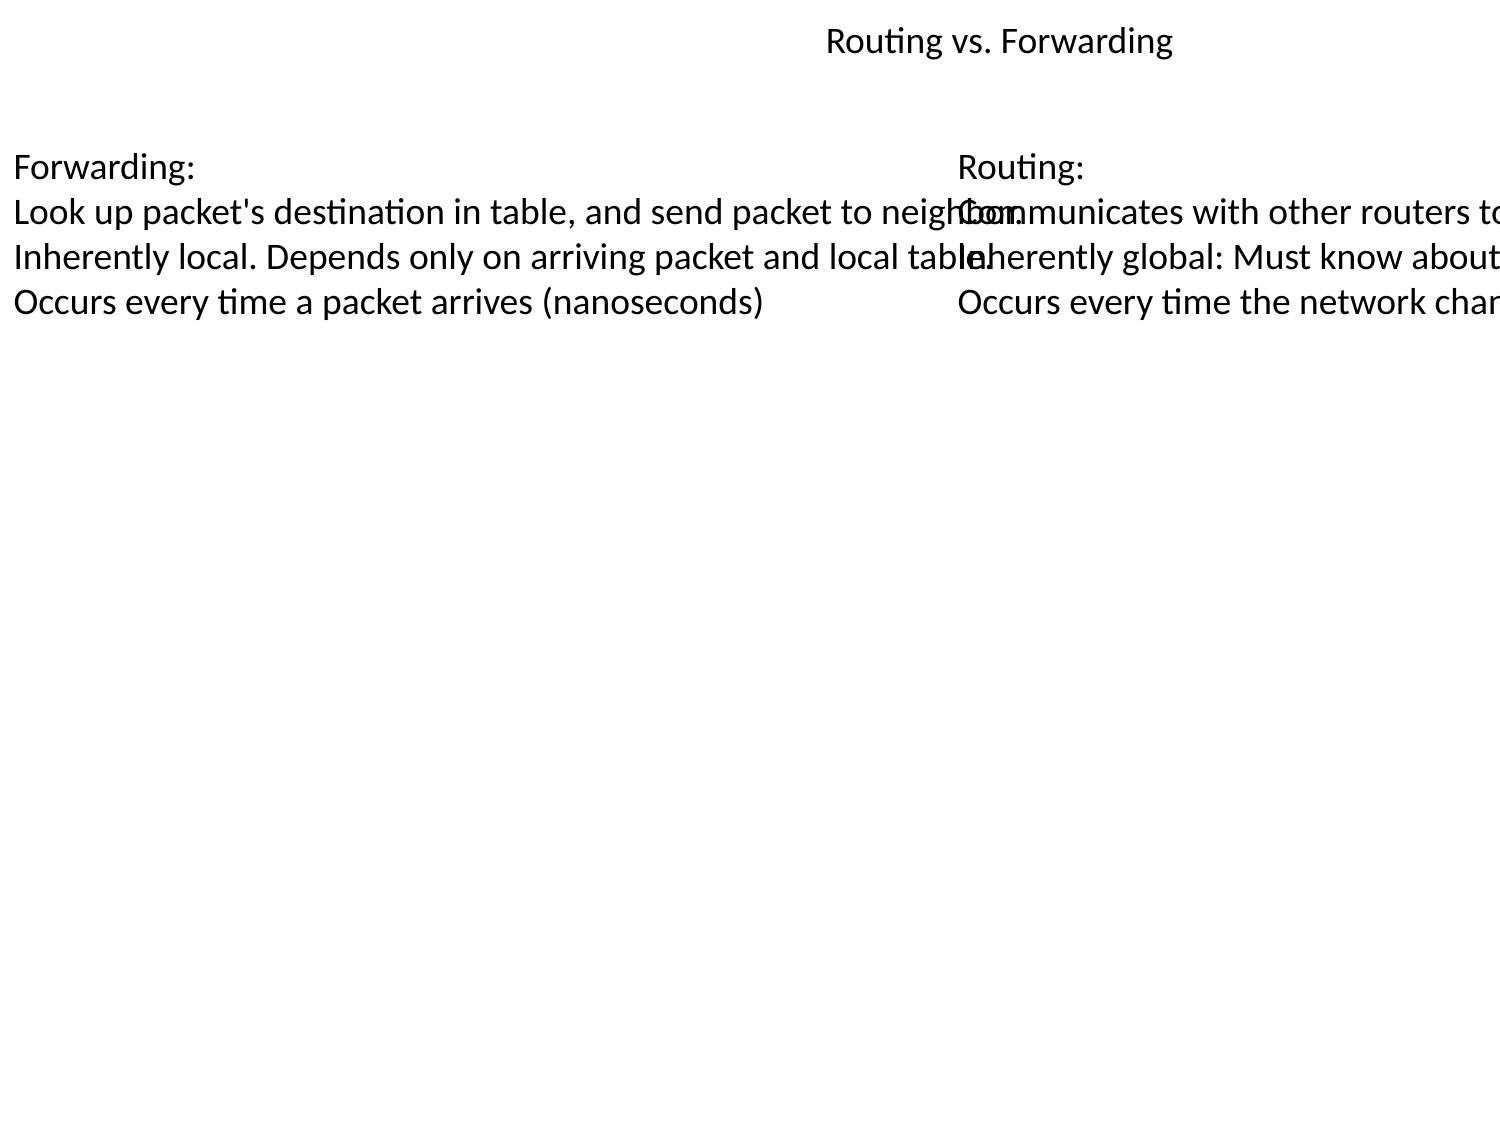

Routing vs. Forwarding
Forwarding:
Look up packet's destination in table, and send packet to neighbor.
Inherently local. Depends only on arriving packet and local table.
Occurs every time a packet arrives (nanoseconds)
Routing:
Communicates with other routers to determine how to populate tables
Inherently global: Must know about all destinations, not just local ones
Occurs every time the network changes (e.g. a link fails)